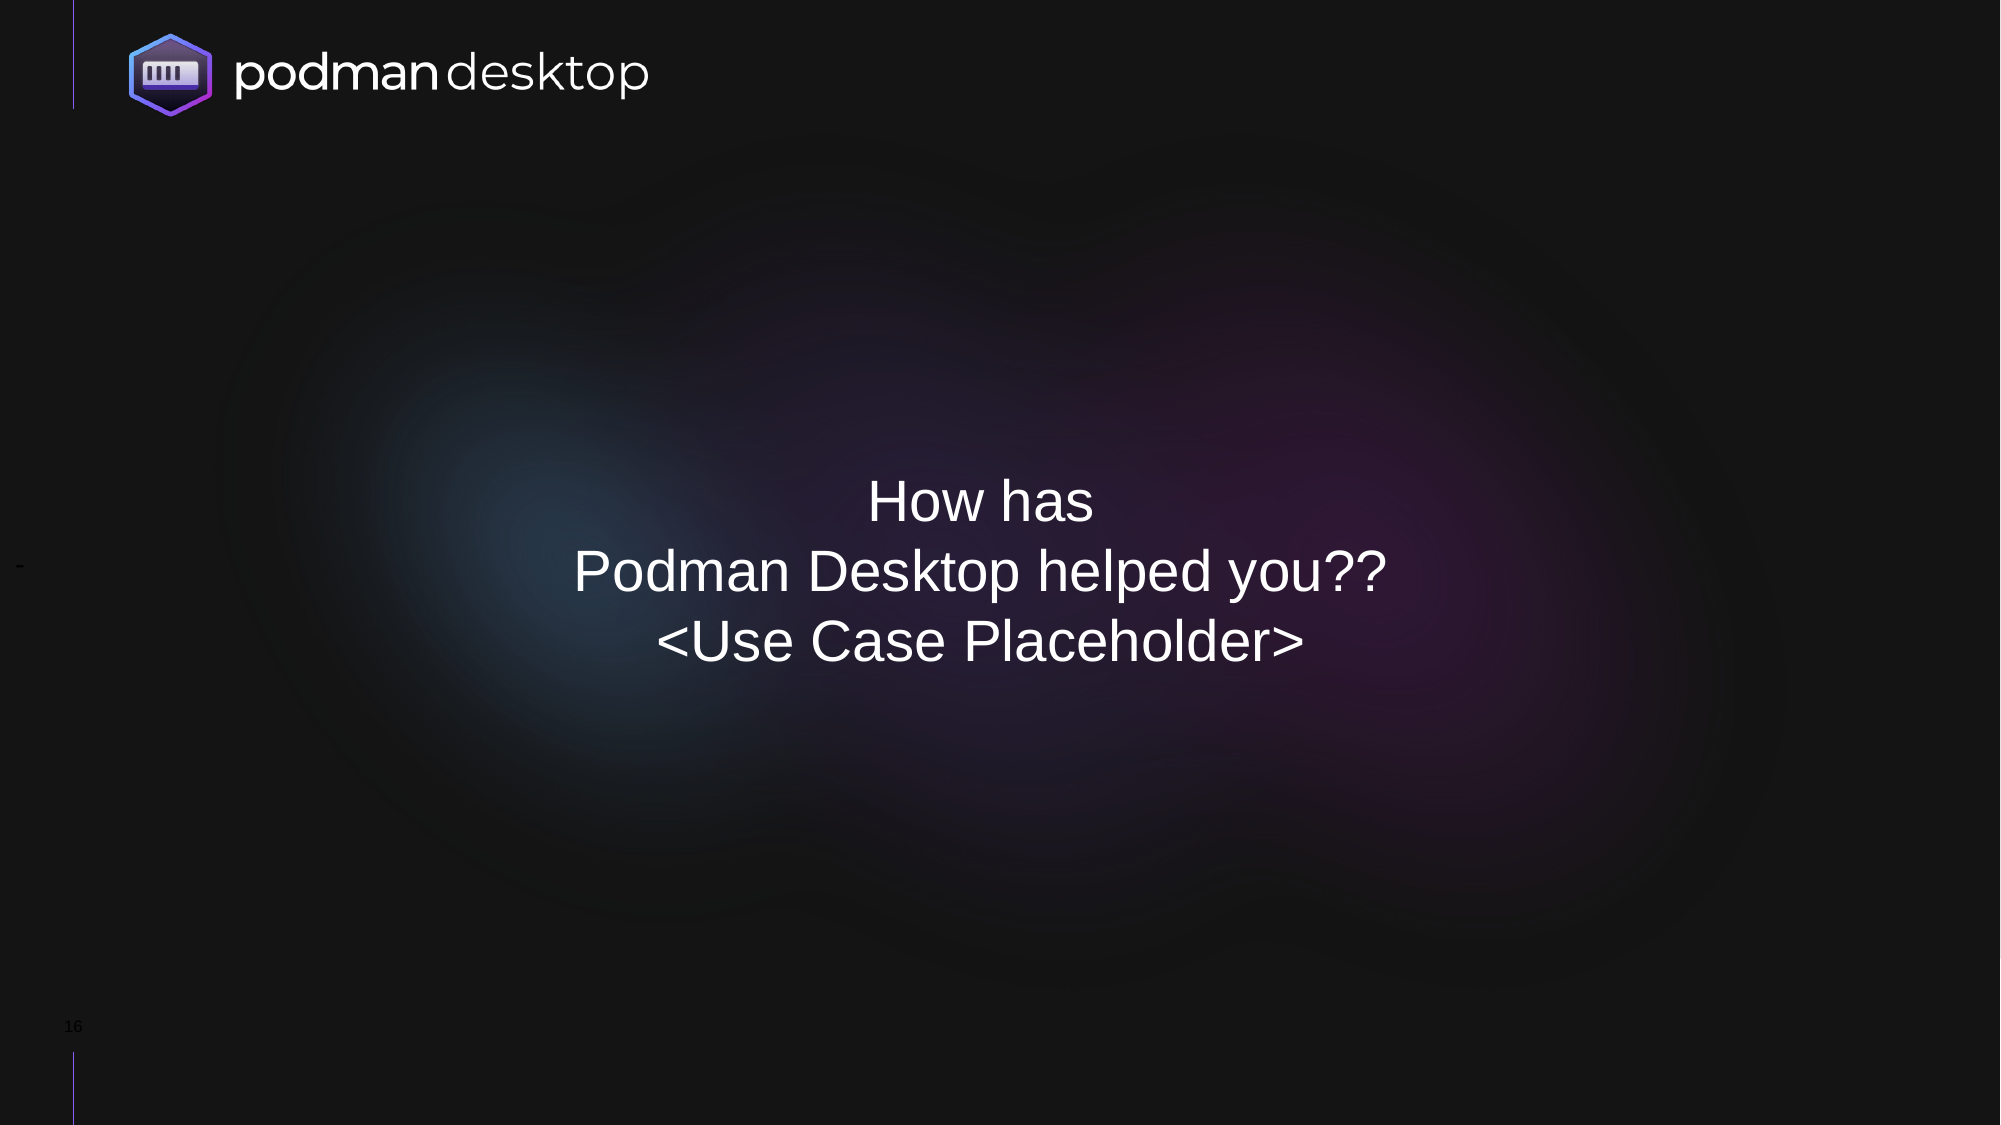

# How has
Podman Desktop helped you??
<Use Case Placeholder>
16